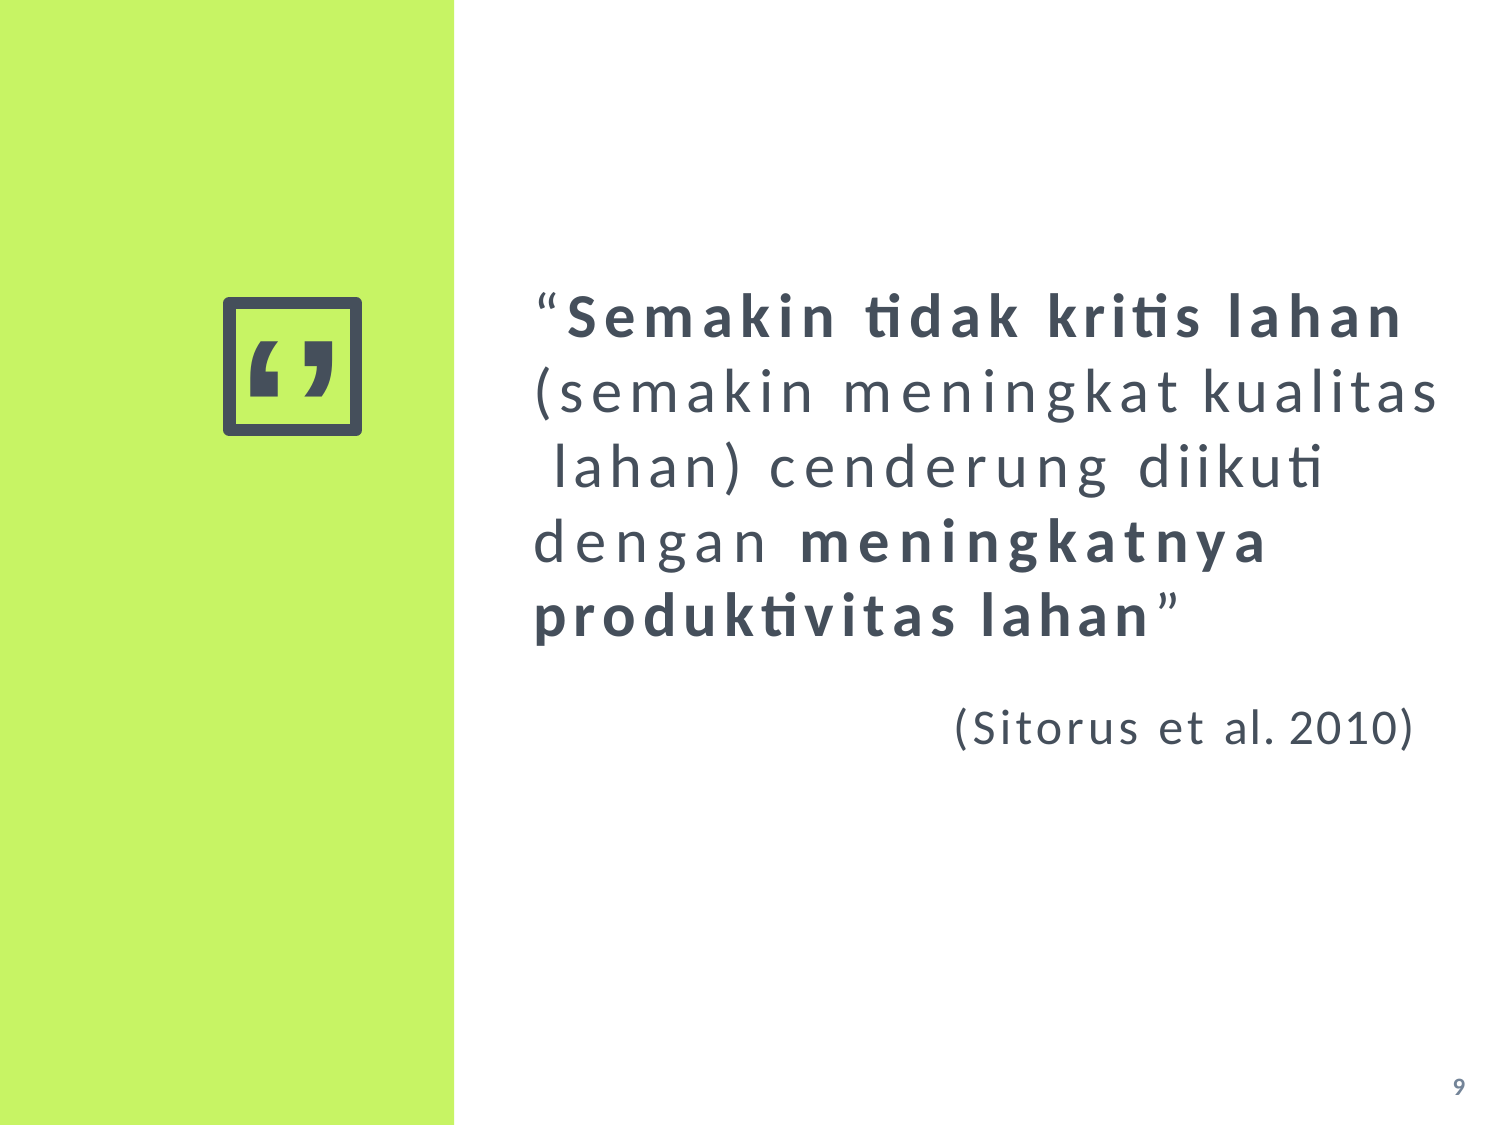

# “Semakin tidak kritis lahan  (semakin meningkat kualitas  lahan) cenderung diikuti  dengan meningkatnya  produktivitas lahan”
(Sitorus et al. 2010)
‘’

9